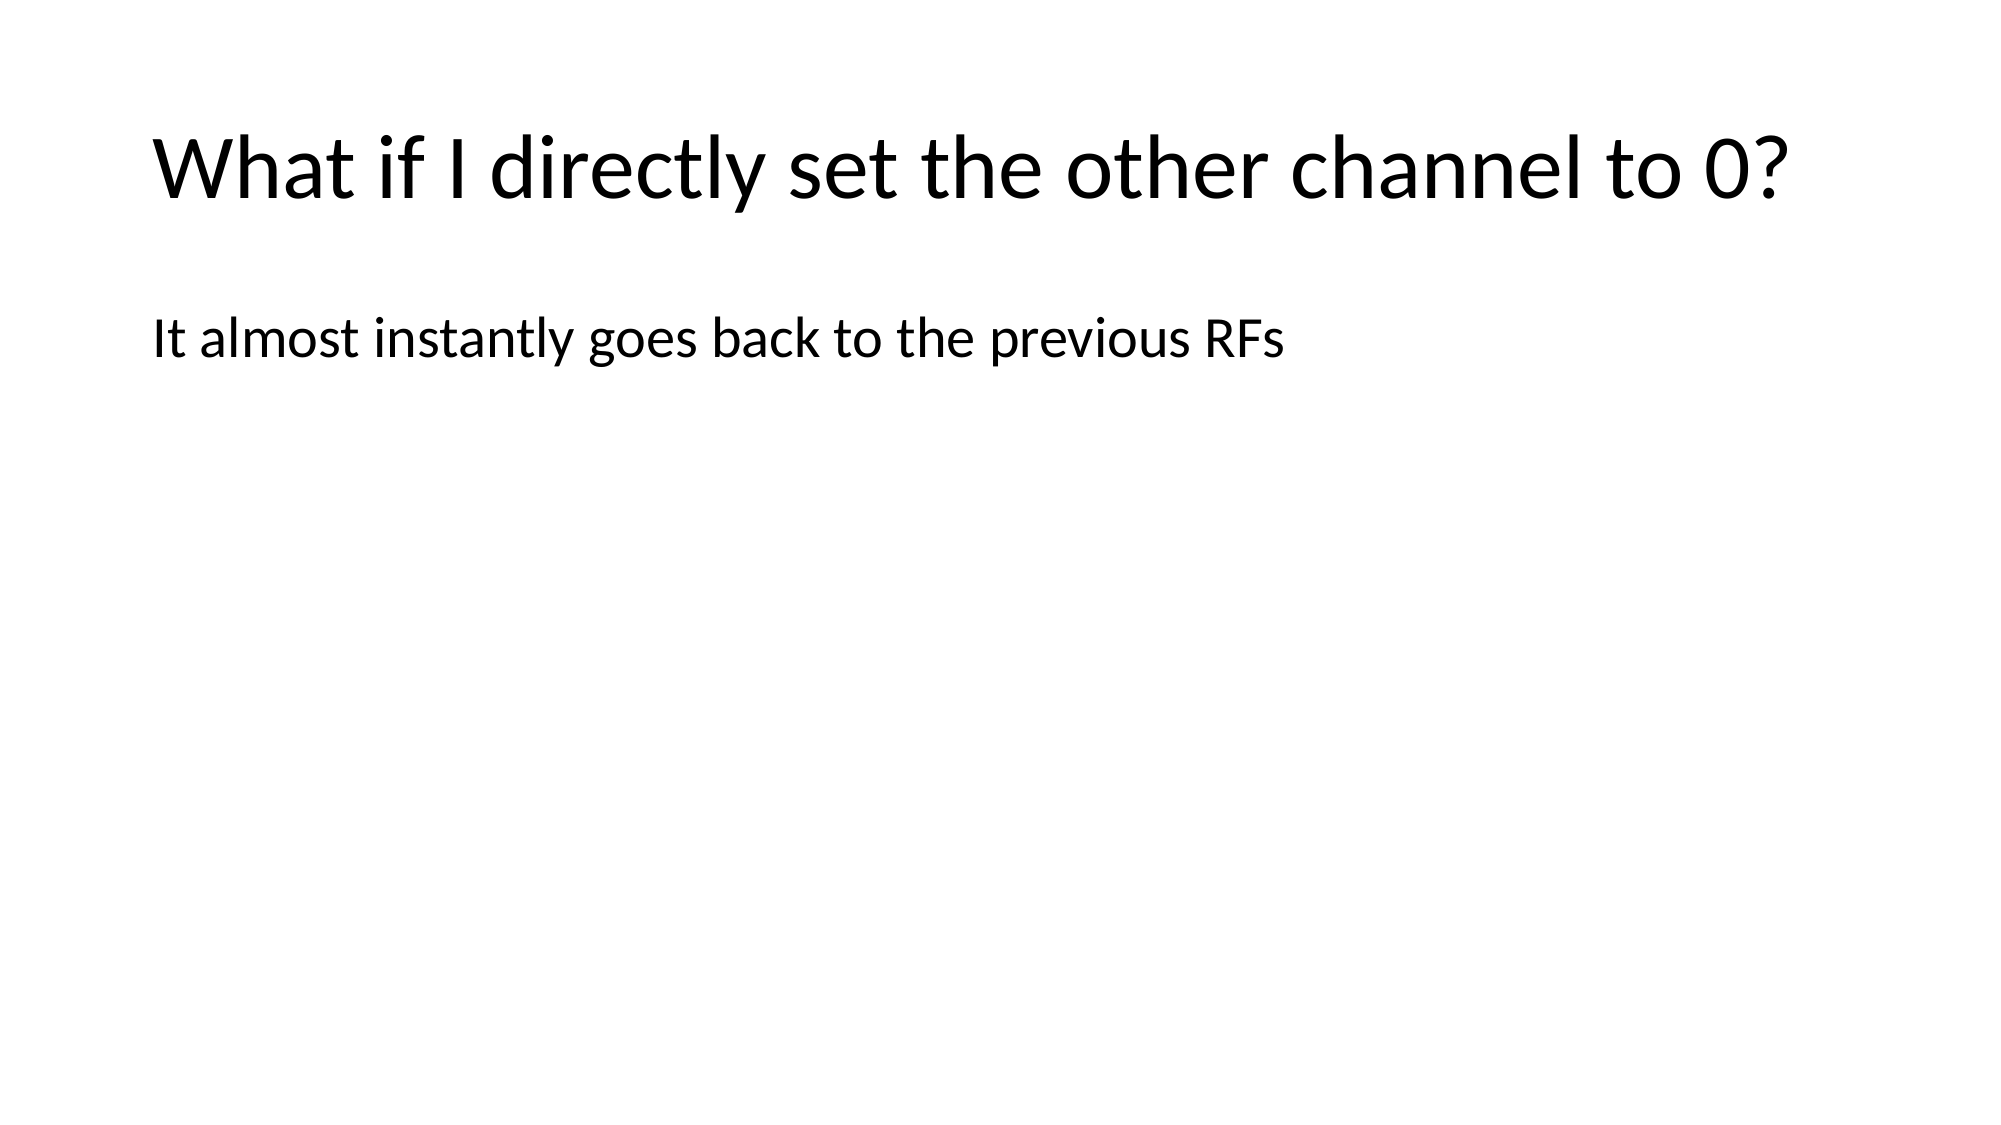

# What if I directly set the other channel to 0?
It almost instantly goes back to the previous RFs